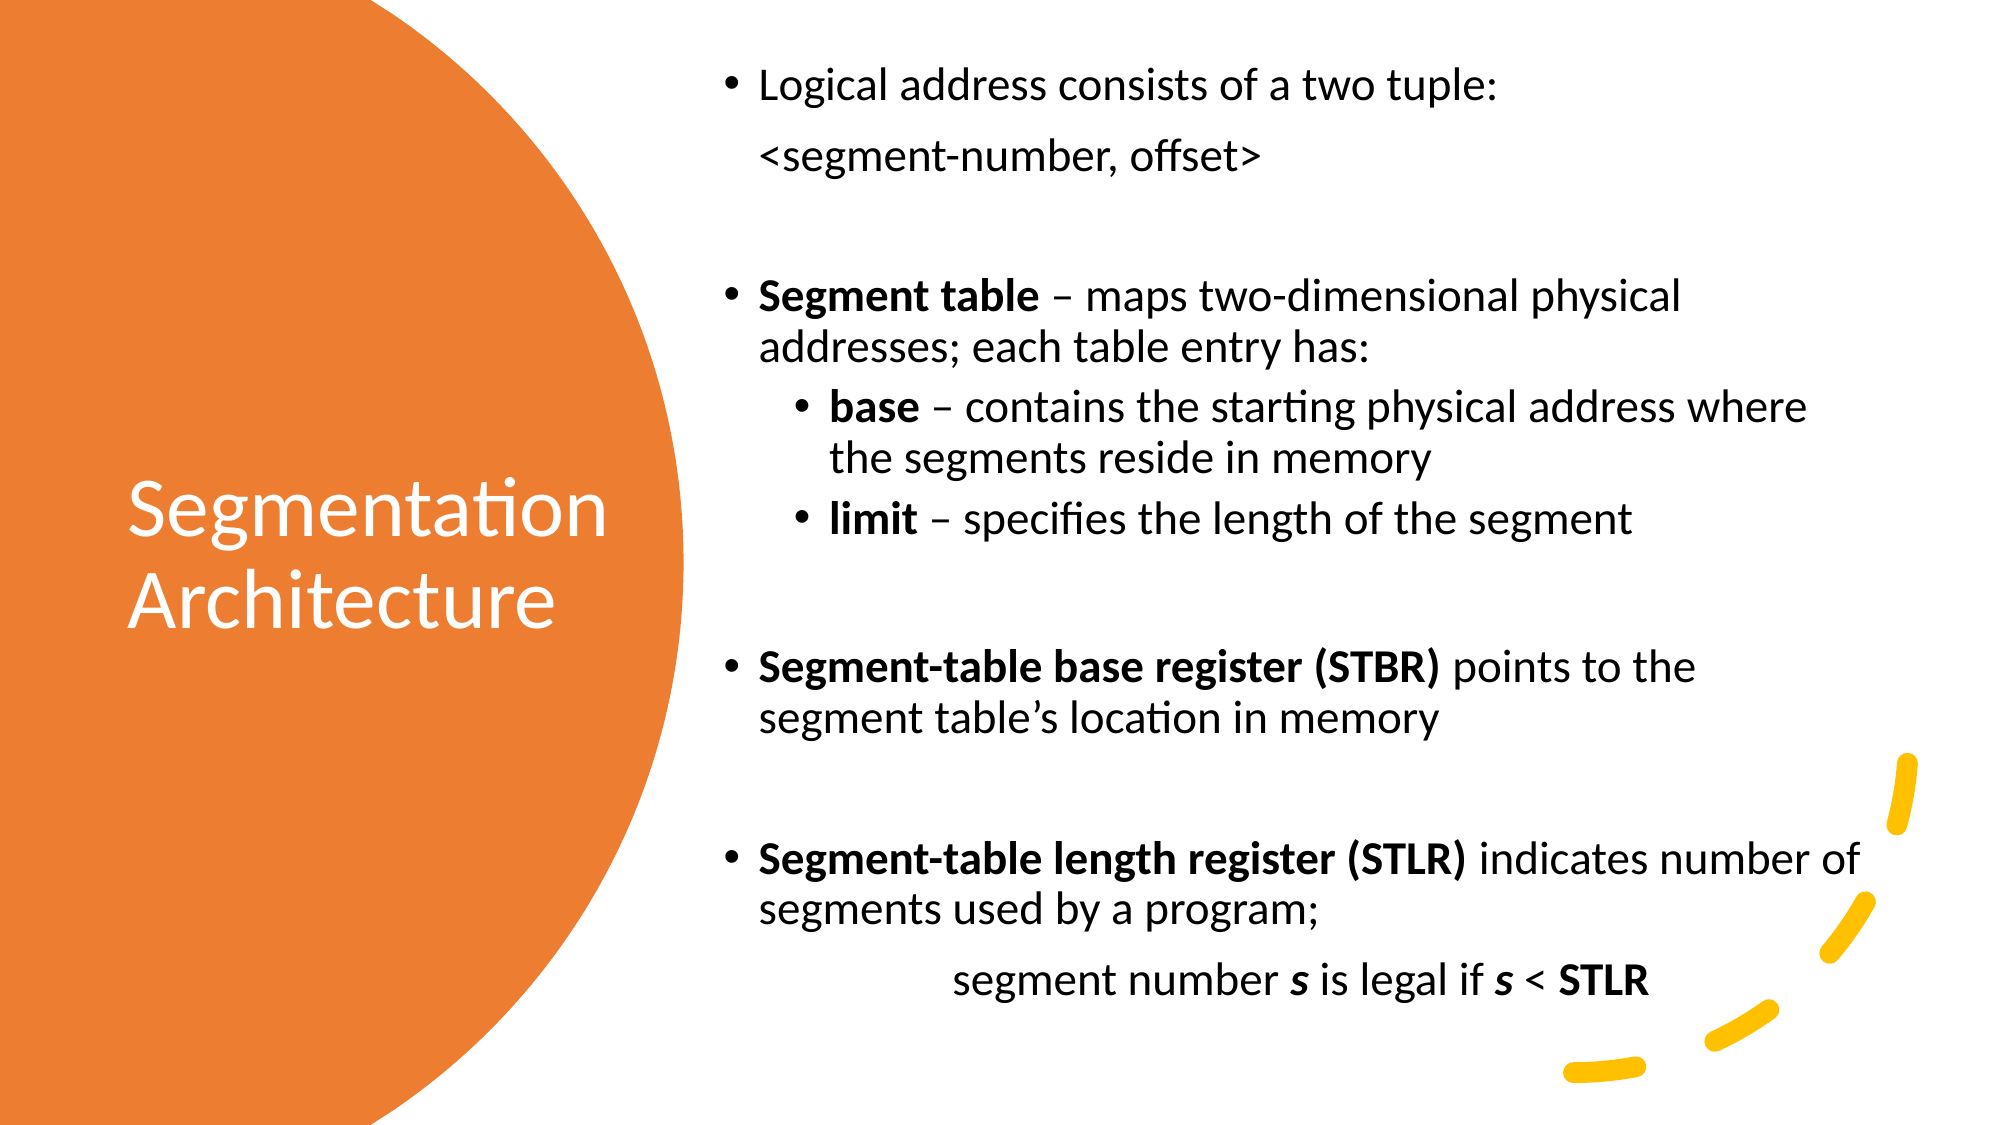

Logical address consists of a two tuple:
		<segment-number, offset>

Segment table – maps two-dimensional physical addresses; each table entry has:
base – contains the starting physical address where the segments reside in memory
limit – specifies the length of the segment

Segment-table base register (STBR) points to the segment table’s location in memory

Segment-table length register (STLR) indicates number of segments used by a program;
	                  segment number s is legal if s < STLR
# Segmentation Architecture